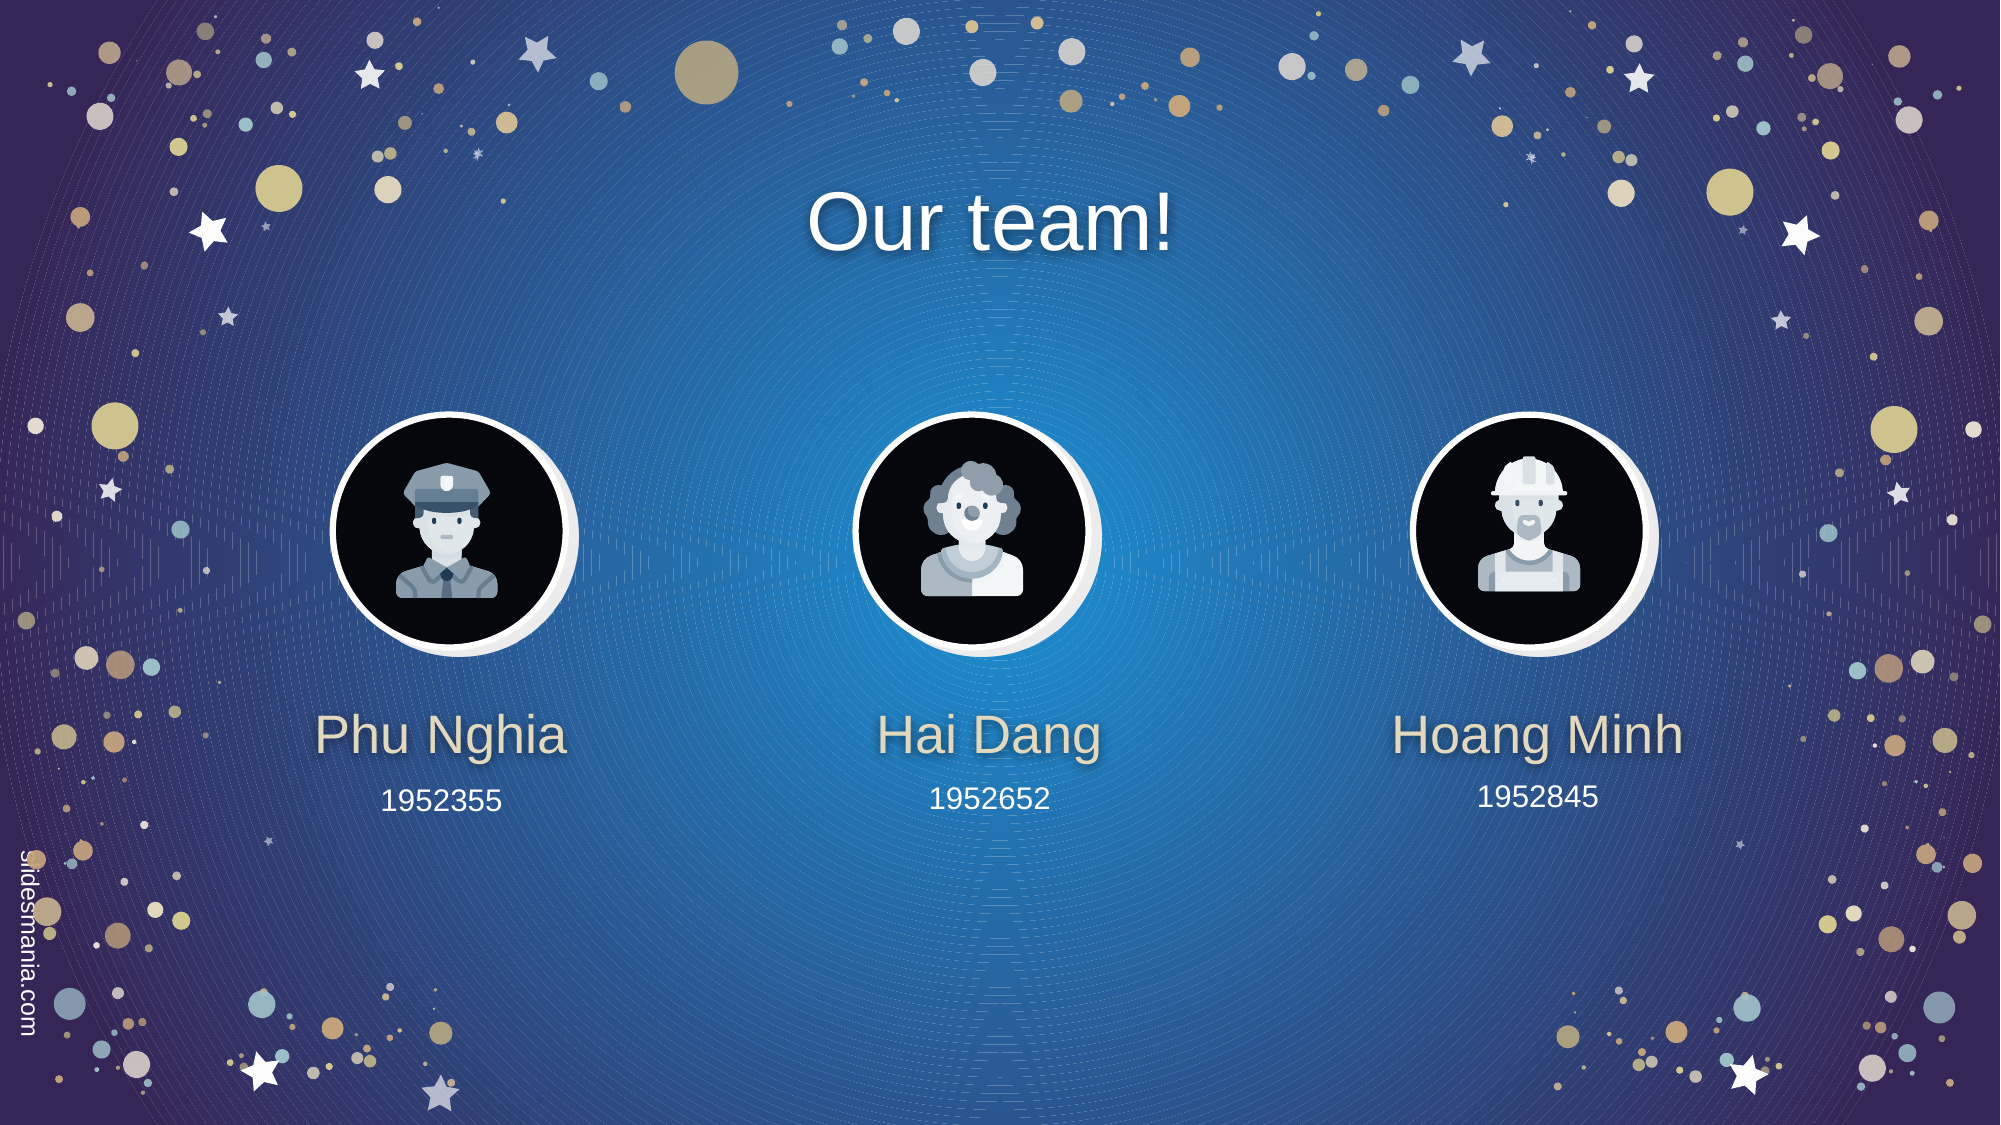

# Our team!

Phu Nghia
Hai Dang
Hoang Minh
1952845
1952652
1952355